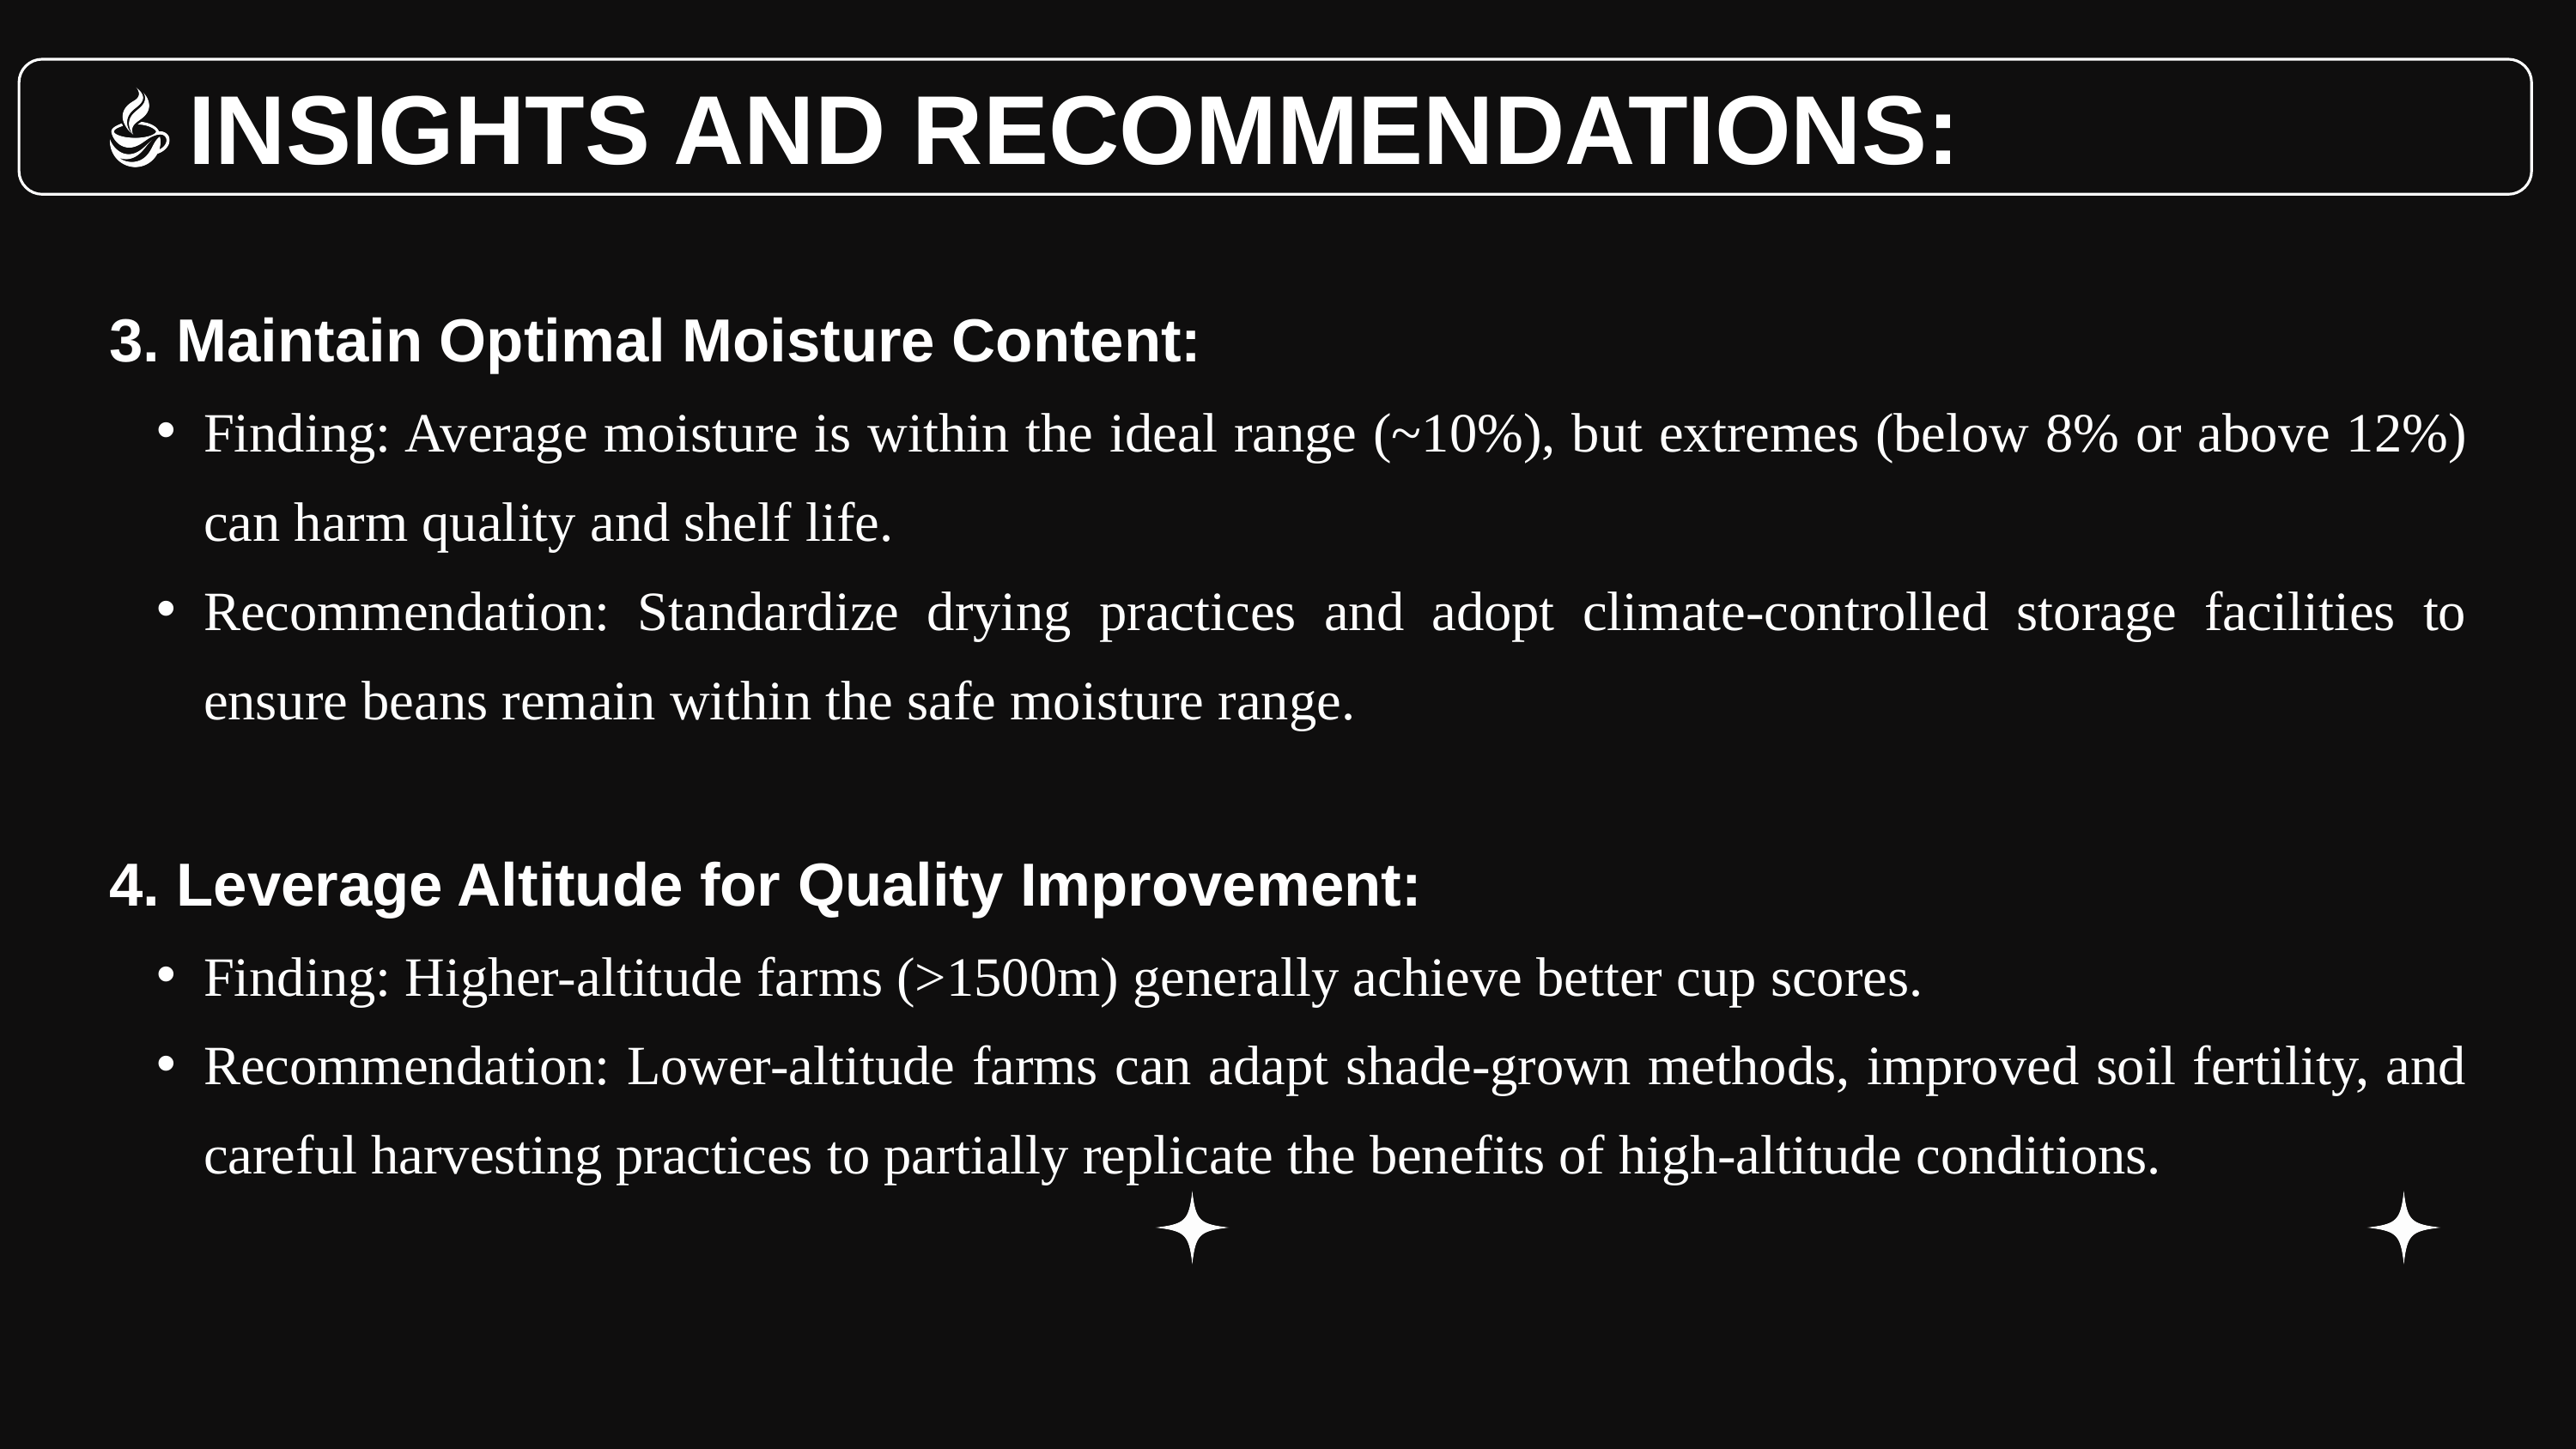

INSIGHTS AND RECOMMENDATIONS:
3. Maintain Optimal Moisture Content:
Finding: Average moisture is within the ideal range (~10%), but extremes (below 8% or above 12%) can harm quality and shelf life.
Recommendation: Standardize drying practices and adopt climate-controlled storage facilities to ensure beans remain within the safe moisture range.

4. Leverage Altitude for Quality Improvement:
Finding: Higher-altitude farms (>1500m) generally achieve better cup scores.
Recommendation: Lower-altitude farms can adapt shade-grown methods, improved soil fertility, and careful harvesting practices to partially replicate the benefits of high-altitude conditions.